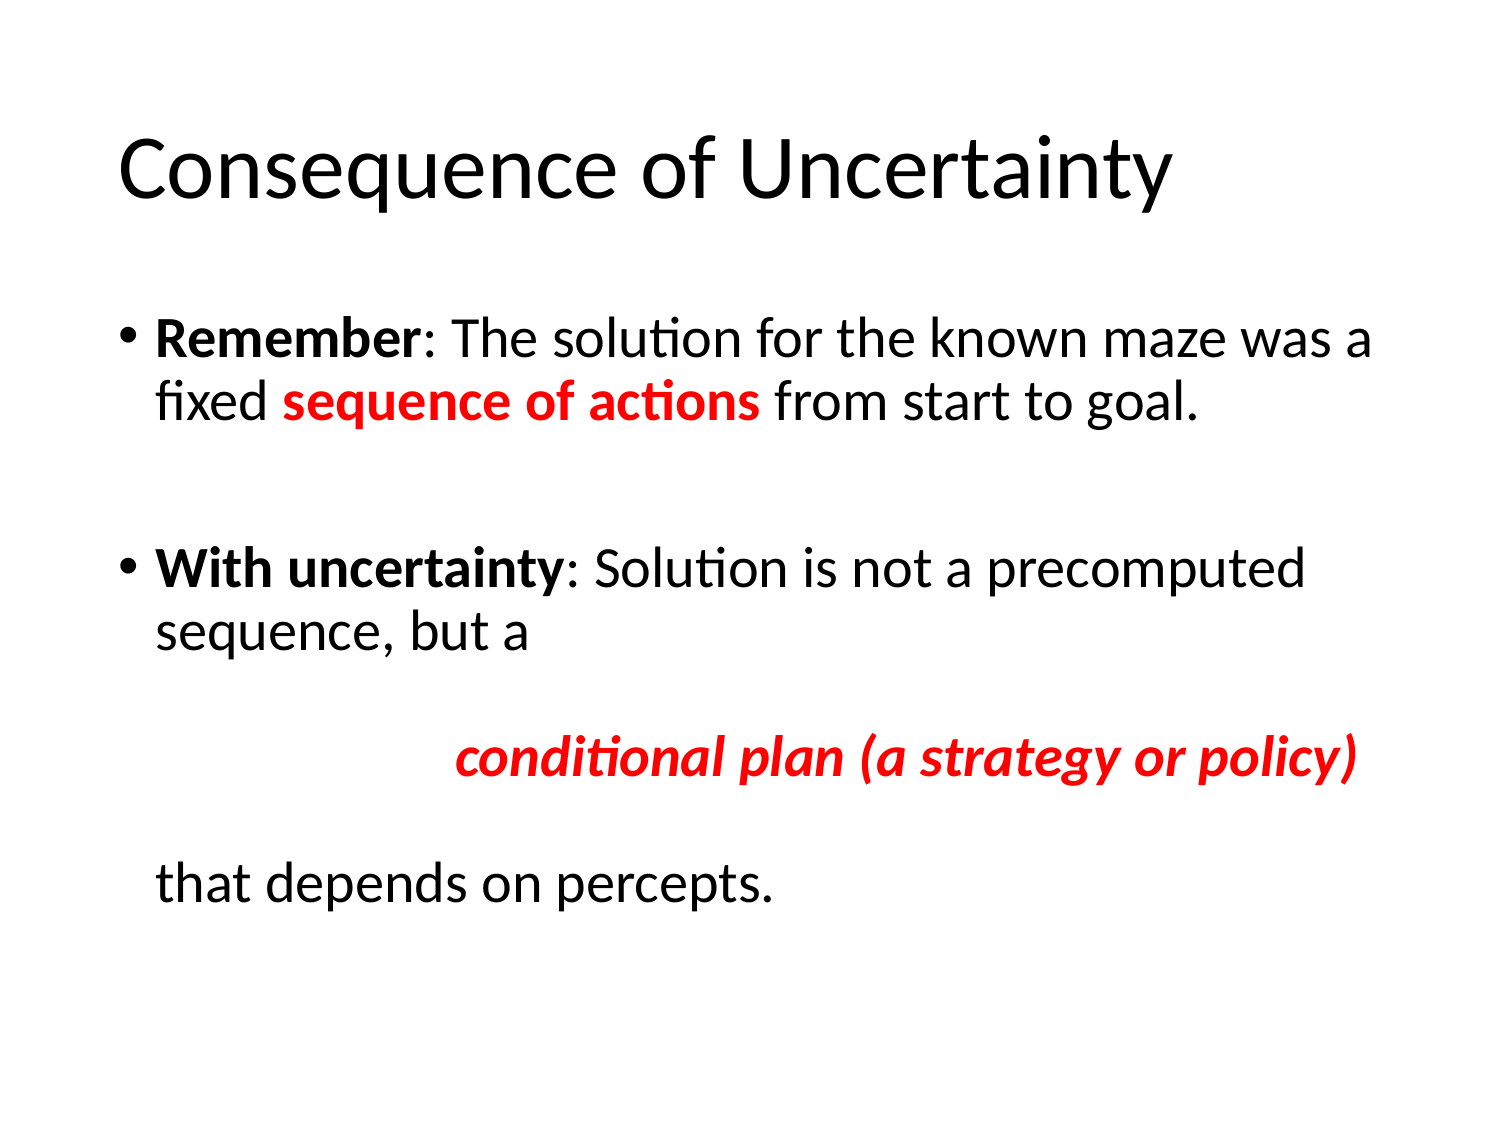

# Consequence of Uncertainty
Remember: The solution for the known maze was a fixed sequence of actions from start to goal.

With uncertainty: Solution is not a precomputed sequence, but a
		conditional plan (a strategy or policy)
that depends on percepts.